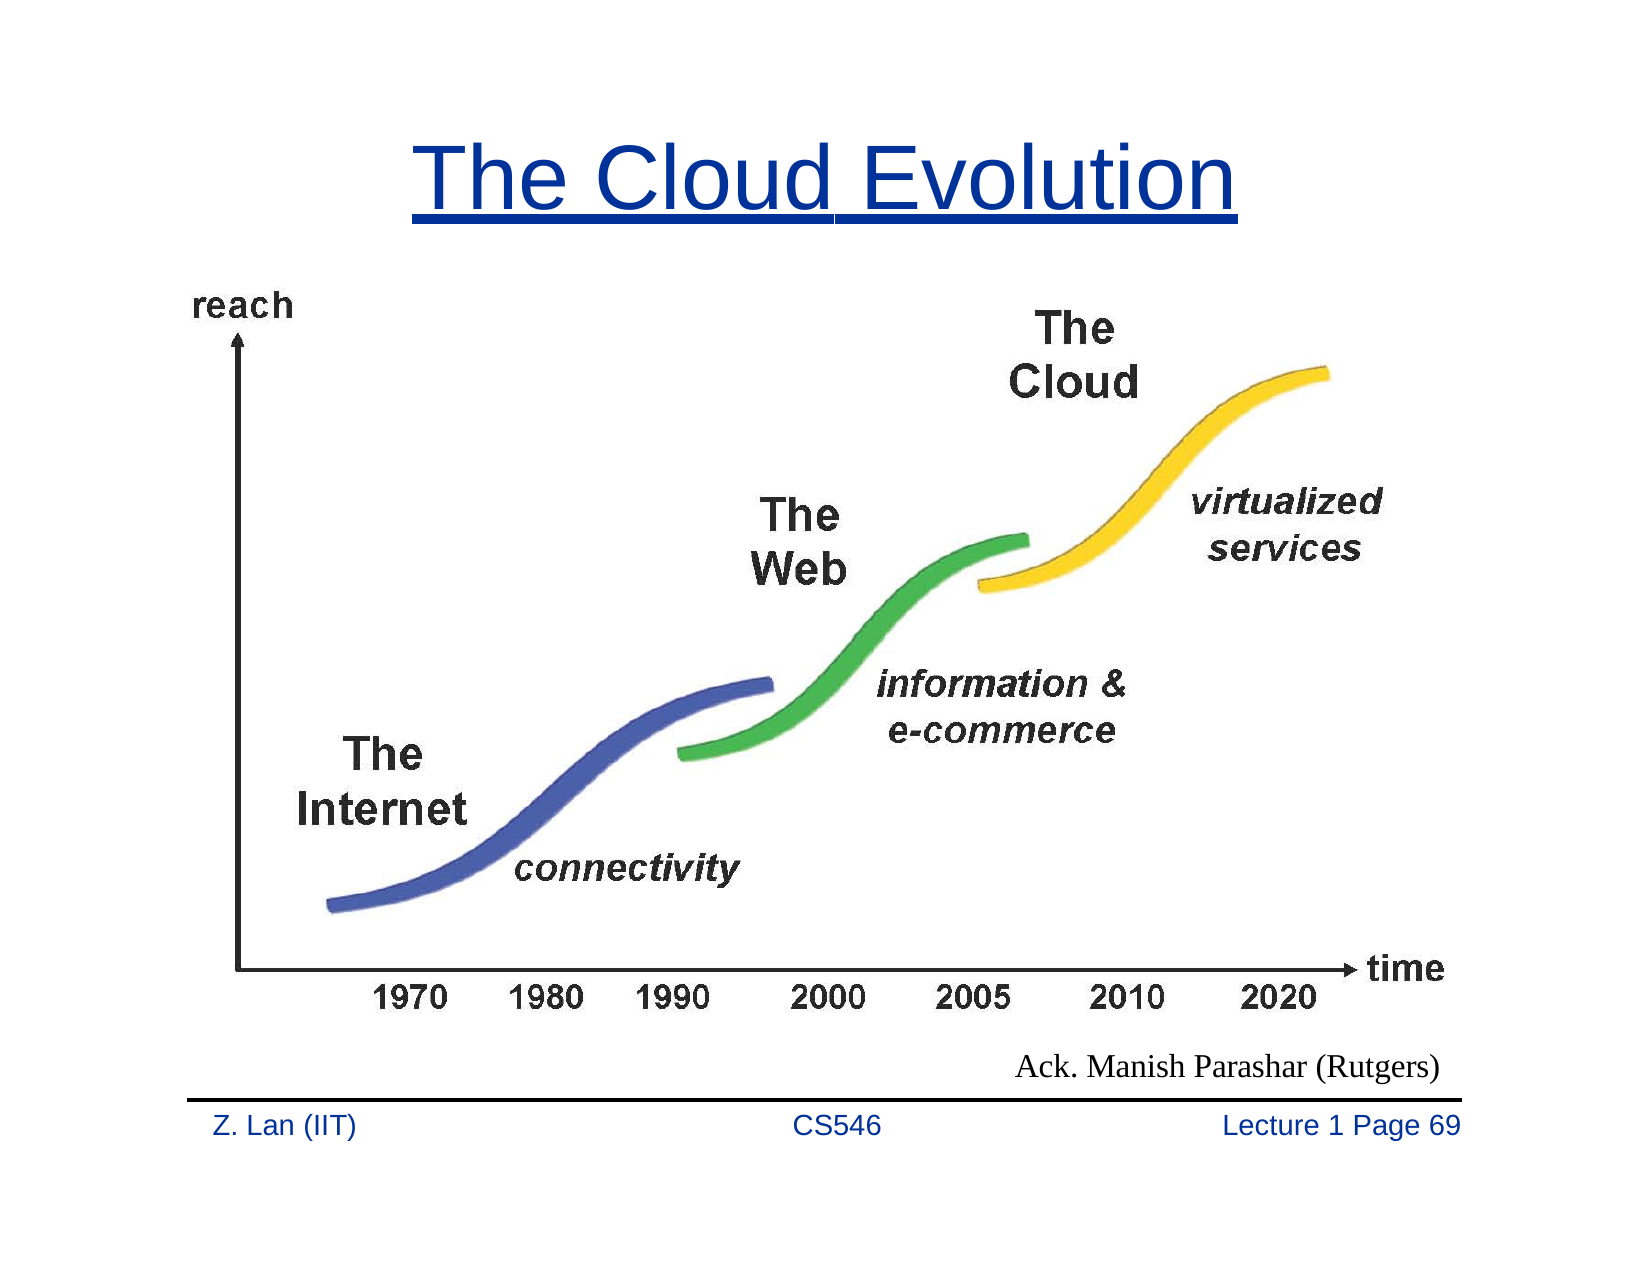

# The Cloud Evolution

Ack. Manish Parashar (Rutgers)

Z. Lan (IIT)
CS546
Lecture 1 Page 69